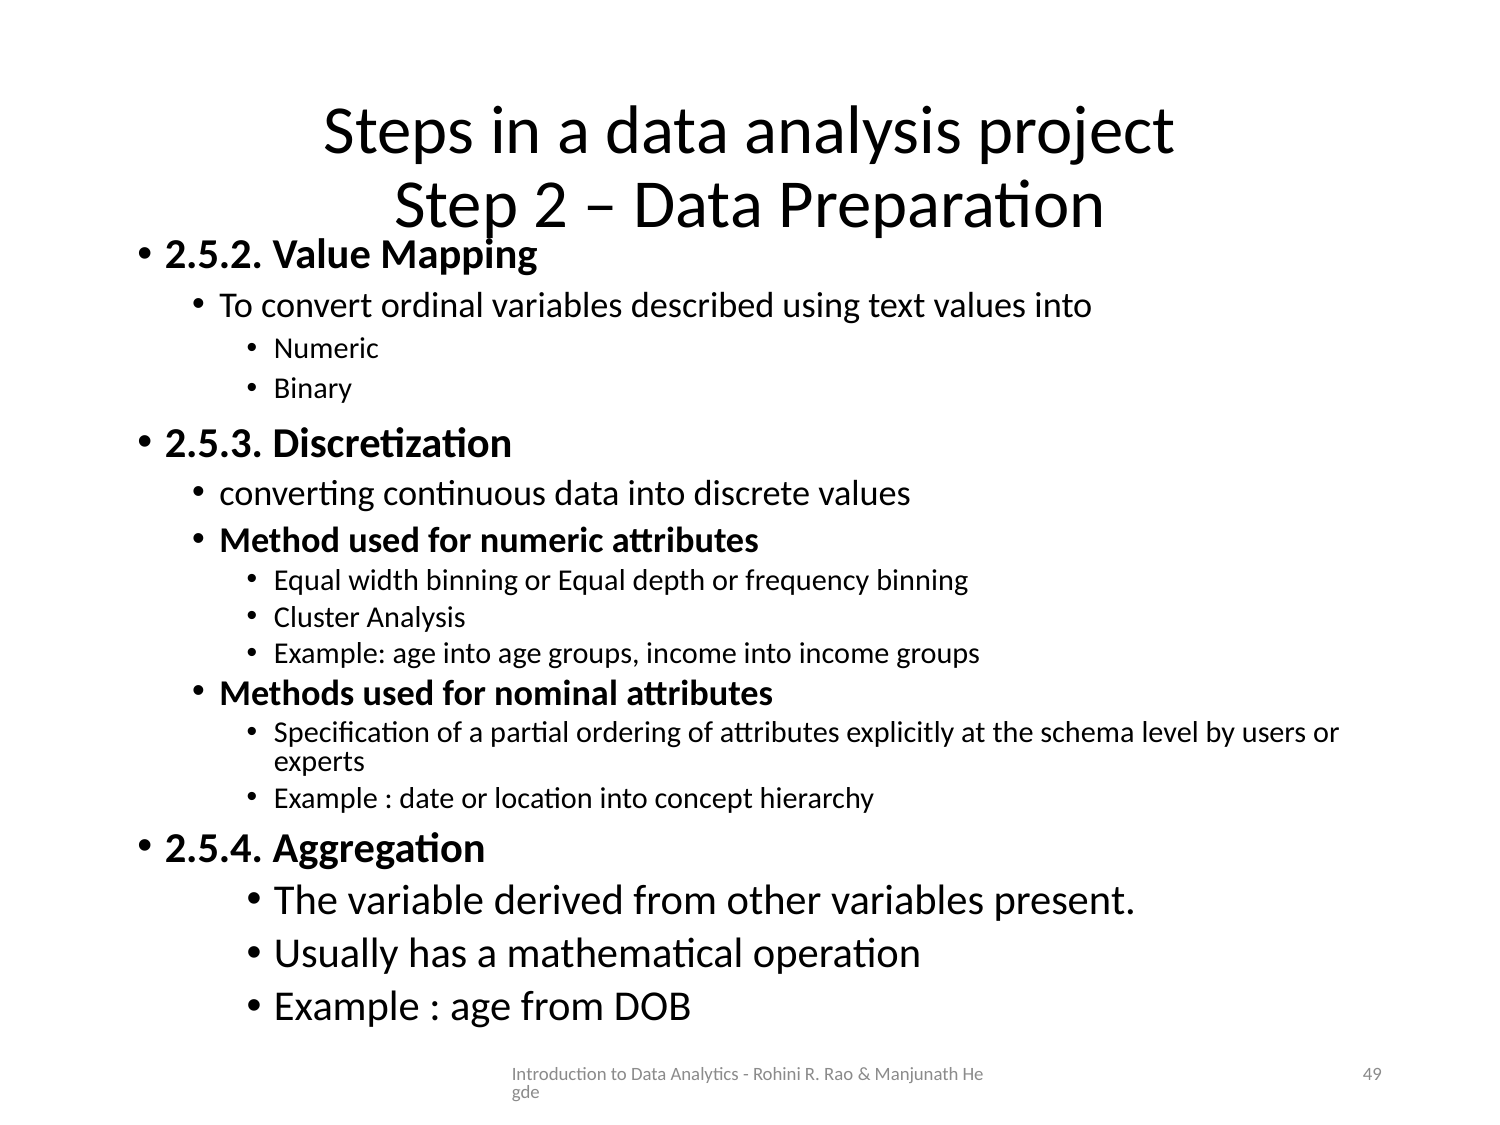

# Steps in a data analysis project Step 2 – Data Preparation
2.5.2. Value Mapping
To convert ordinal variables described using text values into
Numeric
Binary
2.5.3. Discretization
converting continuous data into discrete values
Method used for numeric attributes
Equal width binning or Equal depth or frequency binning
Cluster Analysis
Example: age into age groups, income into income groups
Methods used for nominal attributes
Specification of a partial ordering of attributes explicitly at the schema level by users or experts
Example : date or location into concept hierarchy
2.5.4. Aggregation
The variable derived from other variables present.
Usually has a mathematical operation
Example : age from DOB

Introduction to Data Analytics - Rohini R. Rao & Manjunath Hegde
49